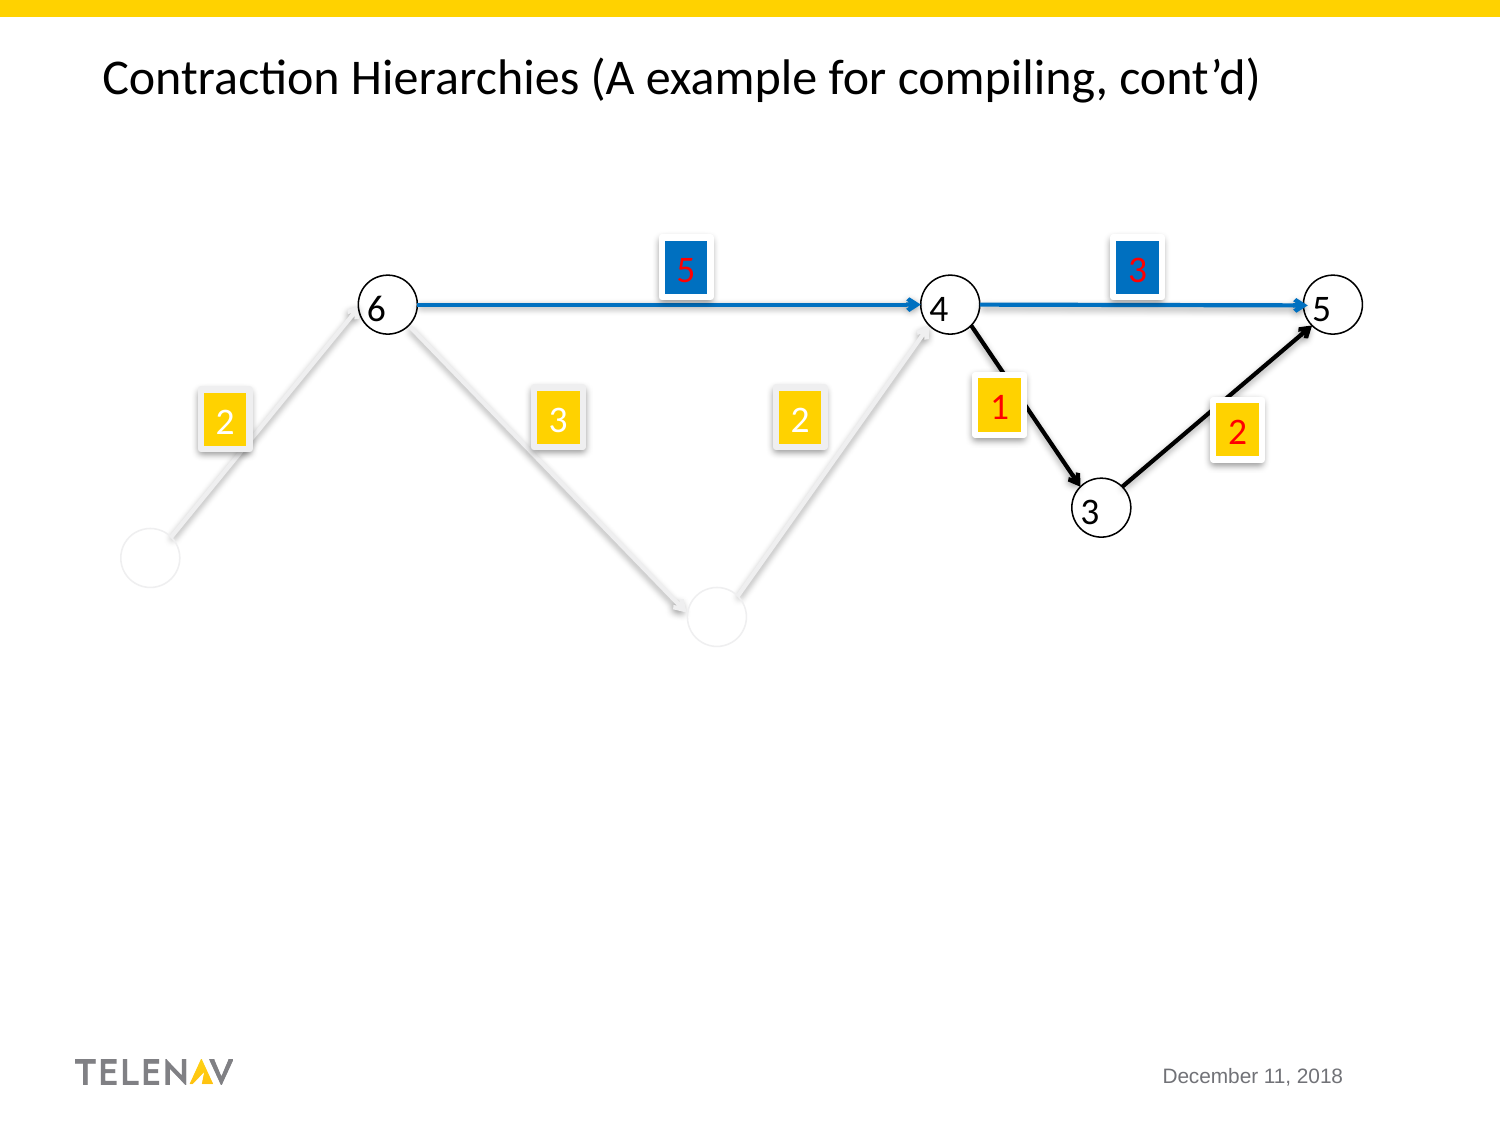

Contraction Hierarchies (A example for compiling, cont’d)
5
3
6
4
5
1
3
2
2
2
3
2
1
December 11, 2018